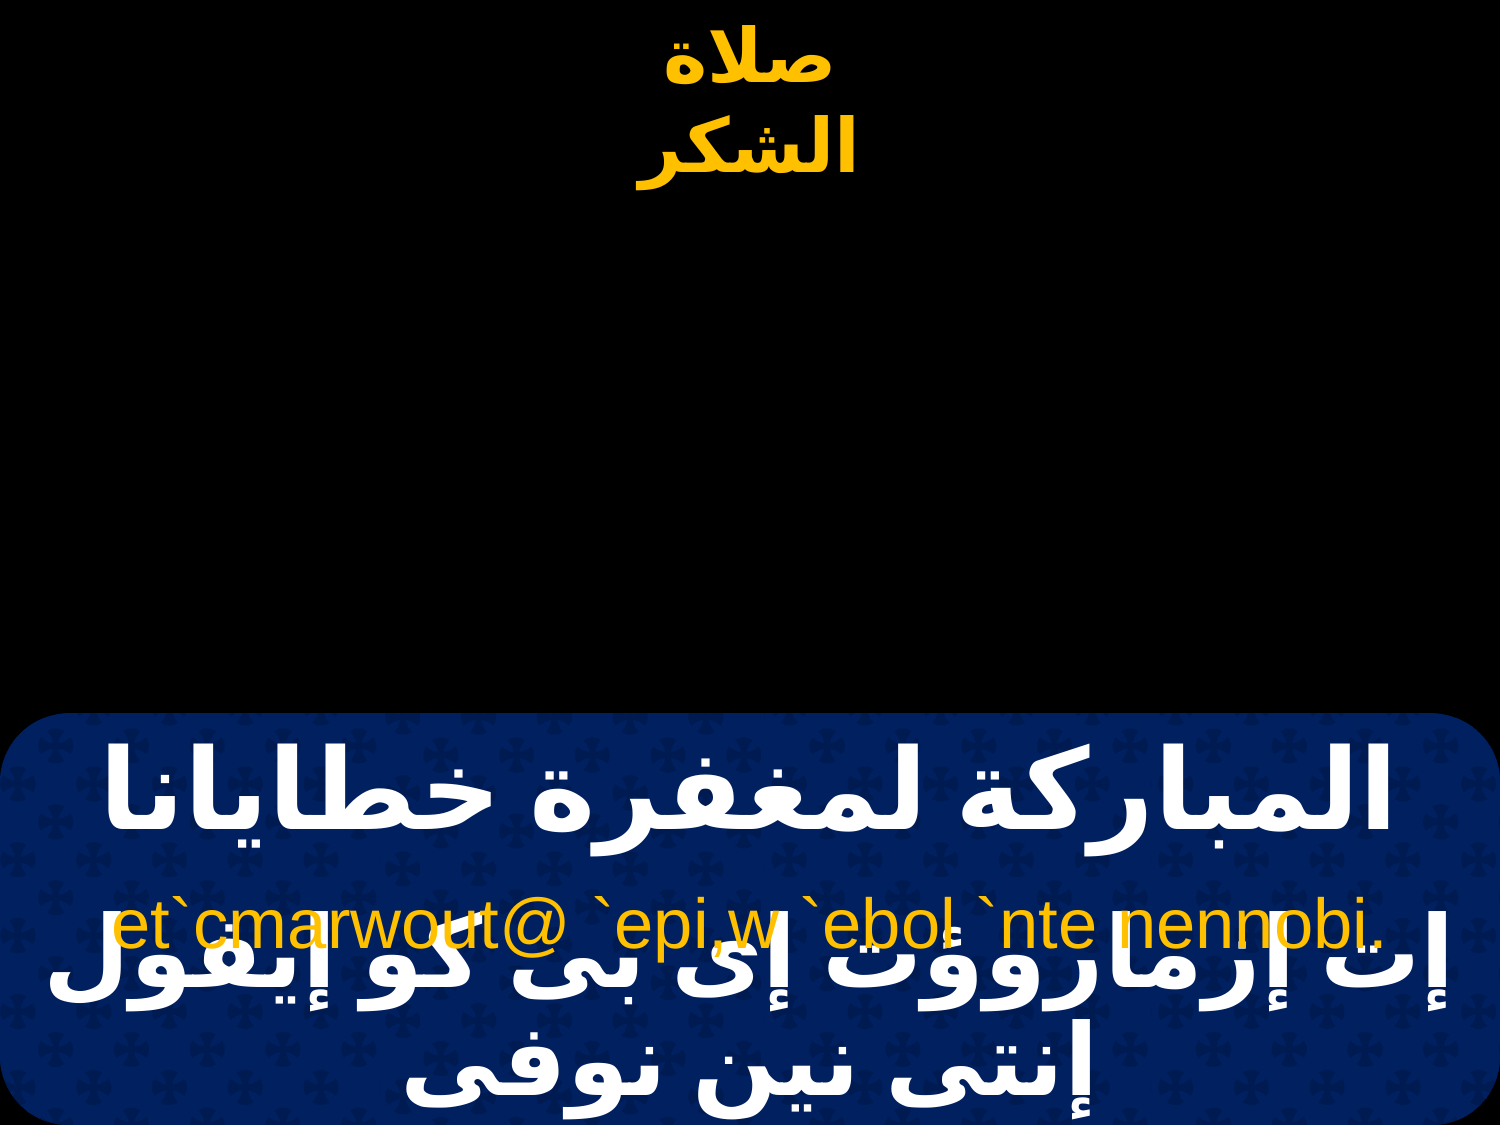

المباركة لمغفرة خطايانا
et`cmarwout@ `epi,w `ebol `nte nennobi.
إت إزماروؤت إى بى كو إيفول إنتى نين نوفى